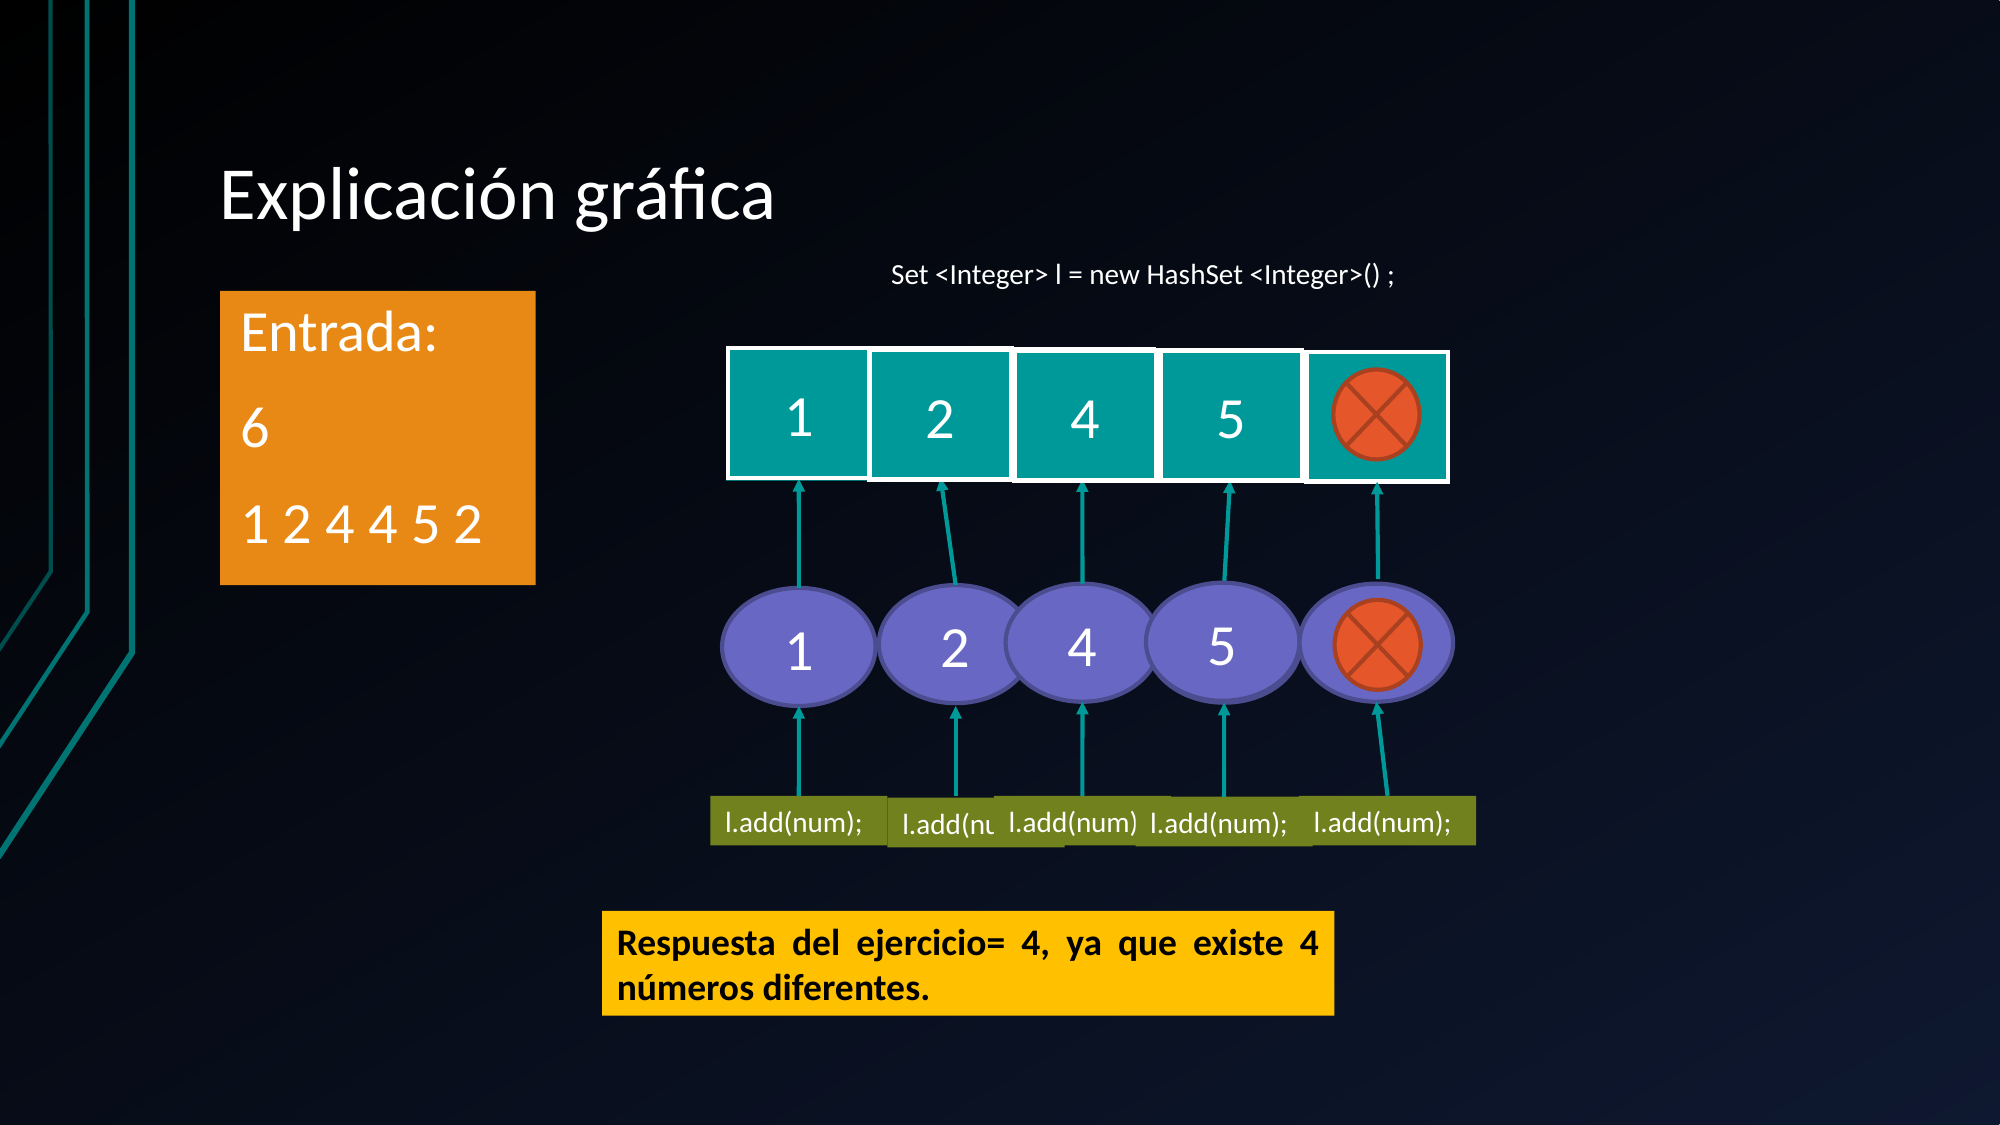

# Explicación gráfica
 Set <Integer> l = new HashSet <Integer>() ;
Entrada:
6
1 2 4 4 5 2
1

2
5
4

5
4
2
4
2
1

l.add(num);
l.add(num);
l.add(num);
l.add(num);
l.add(num);
Respuesta del ejercicio= 4, ya que existe 4 números diferentes.